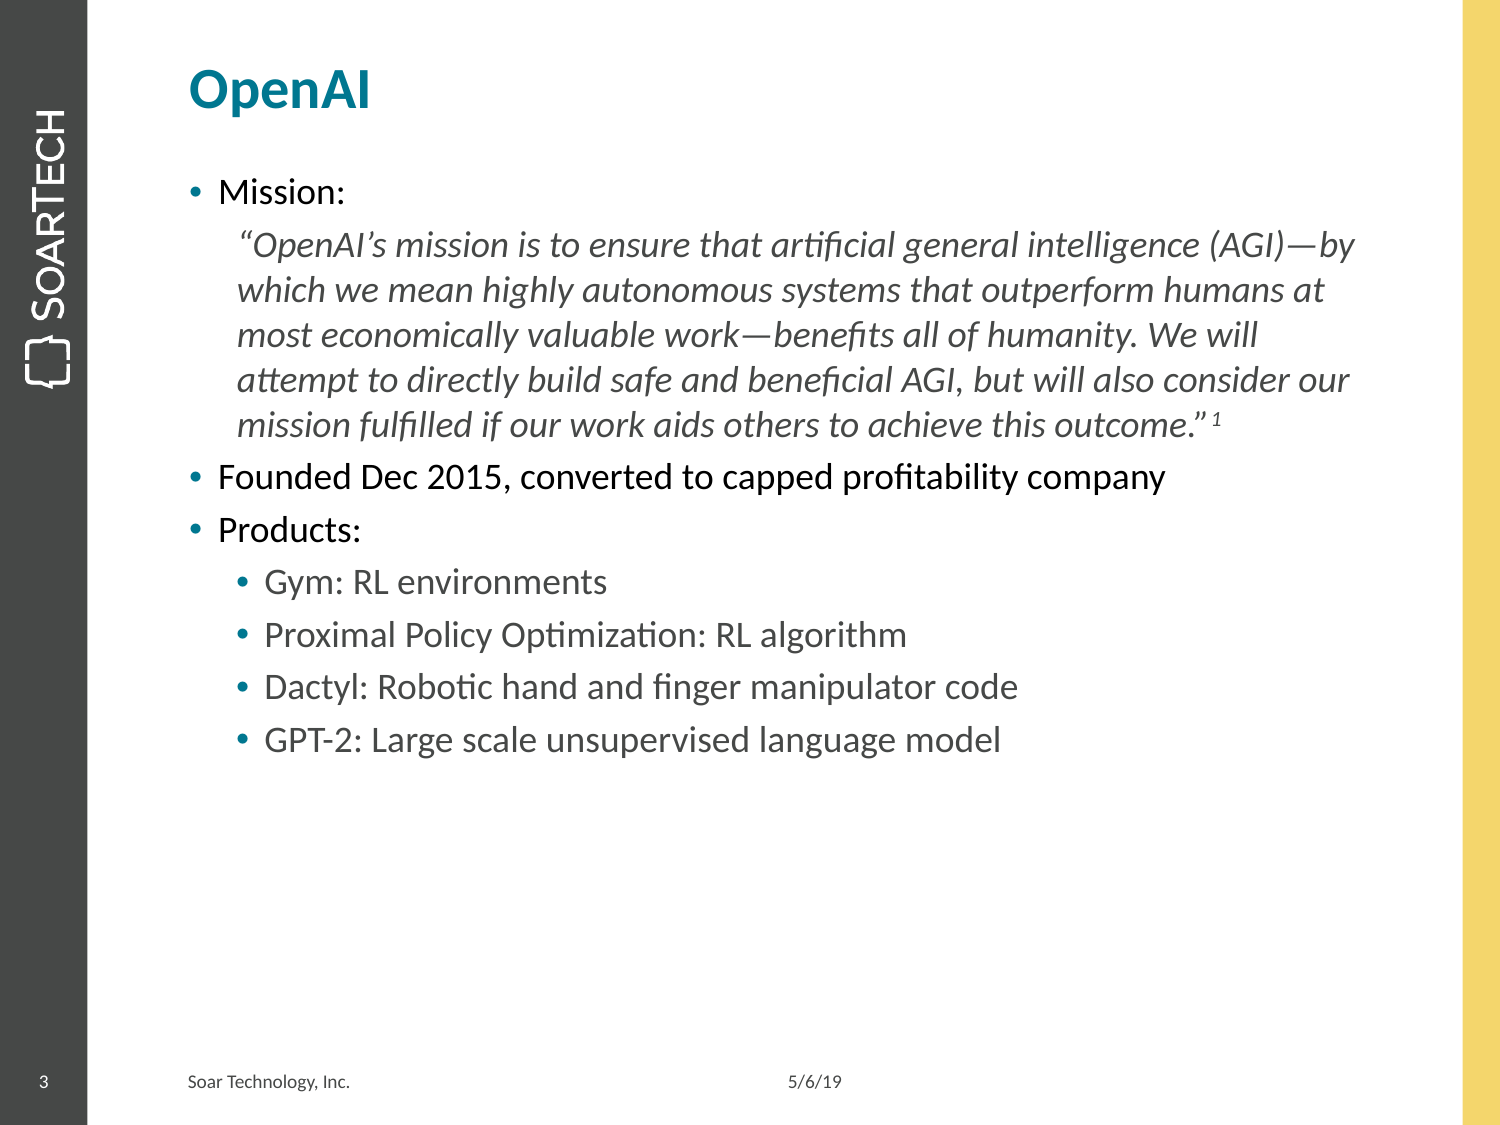

# OpenAI
Mission:
“OpenAI’s mission is to ensure that artificial general intelligence (AGI)—by which we mean highly autonomous systems that outperform humans at most economically valuable work—benefits all of humanity. We will attempt to directly build safe and beneficial AGI, but will also consider our mission fulfilled if our work aids others to achieve this outcome.”1
Founded Dec 2015, converted to capped profitability company
Products:
Gym: RL environments
Proximal Policy Optimization: RL algorithm
Dactyl: Robotic hand and finger manipulator code
GPT-2: Large scale unsupervised language model

3
Soar Technology, Inc. 			5/6/19